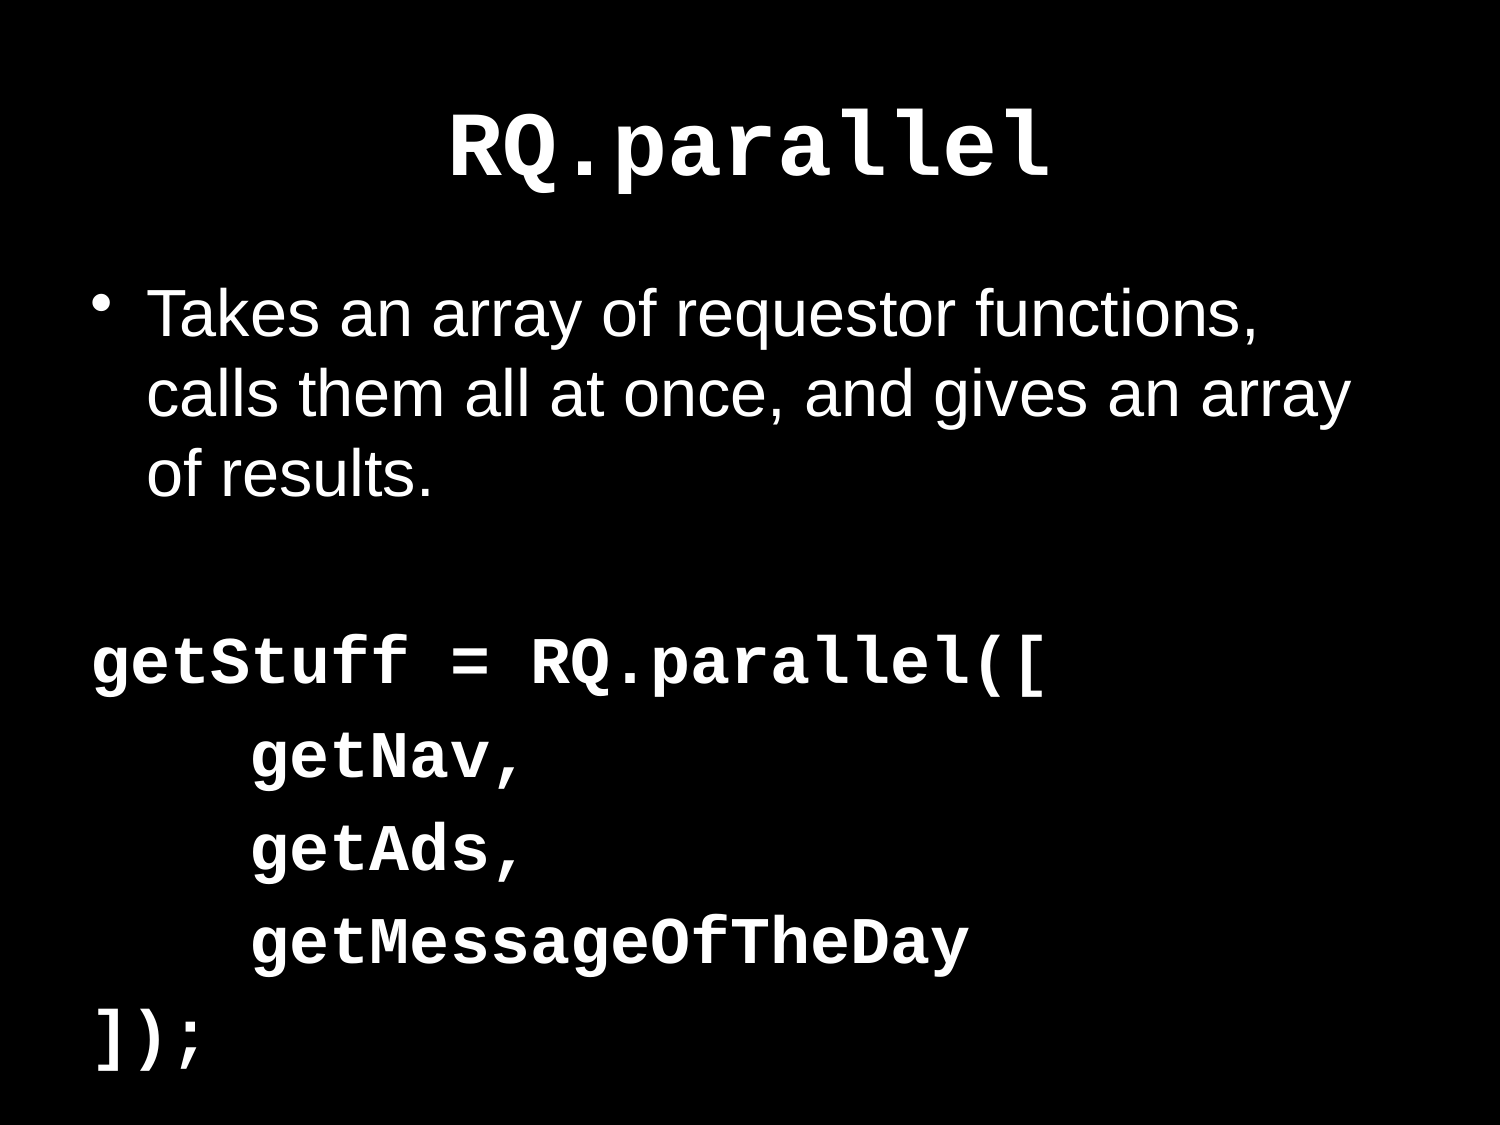

# RQ.parallel
Takes an array of requestor functions, calls them all at once, and gives an array of results.

getStuff = RQ.parallel([
    getNav,
    getAds,
    getMessageOfTheDay
]);